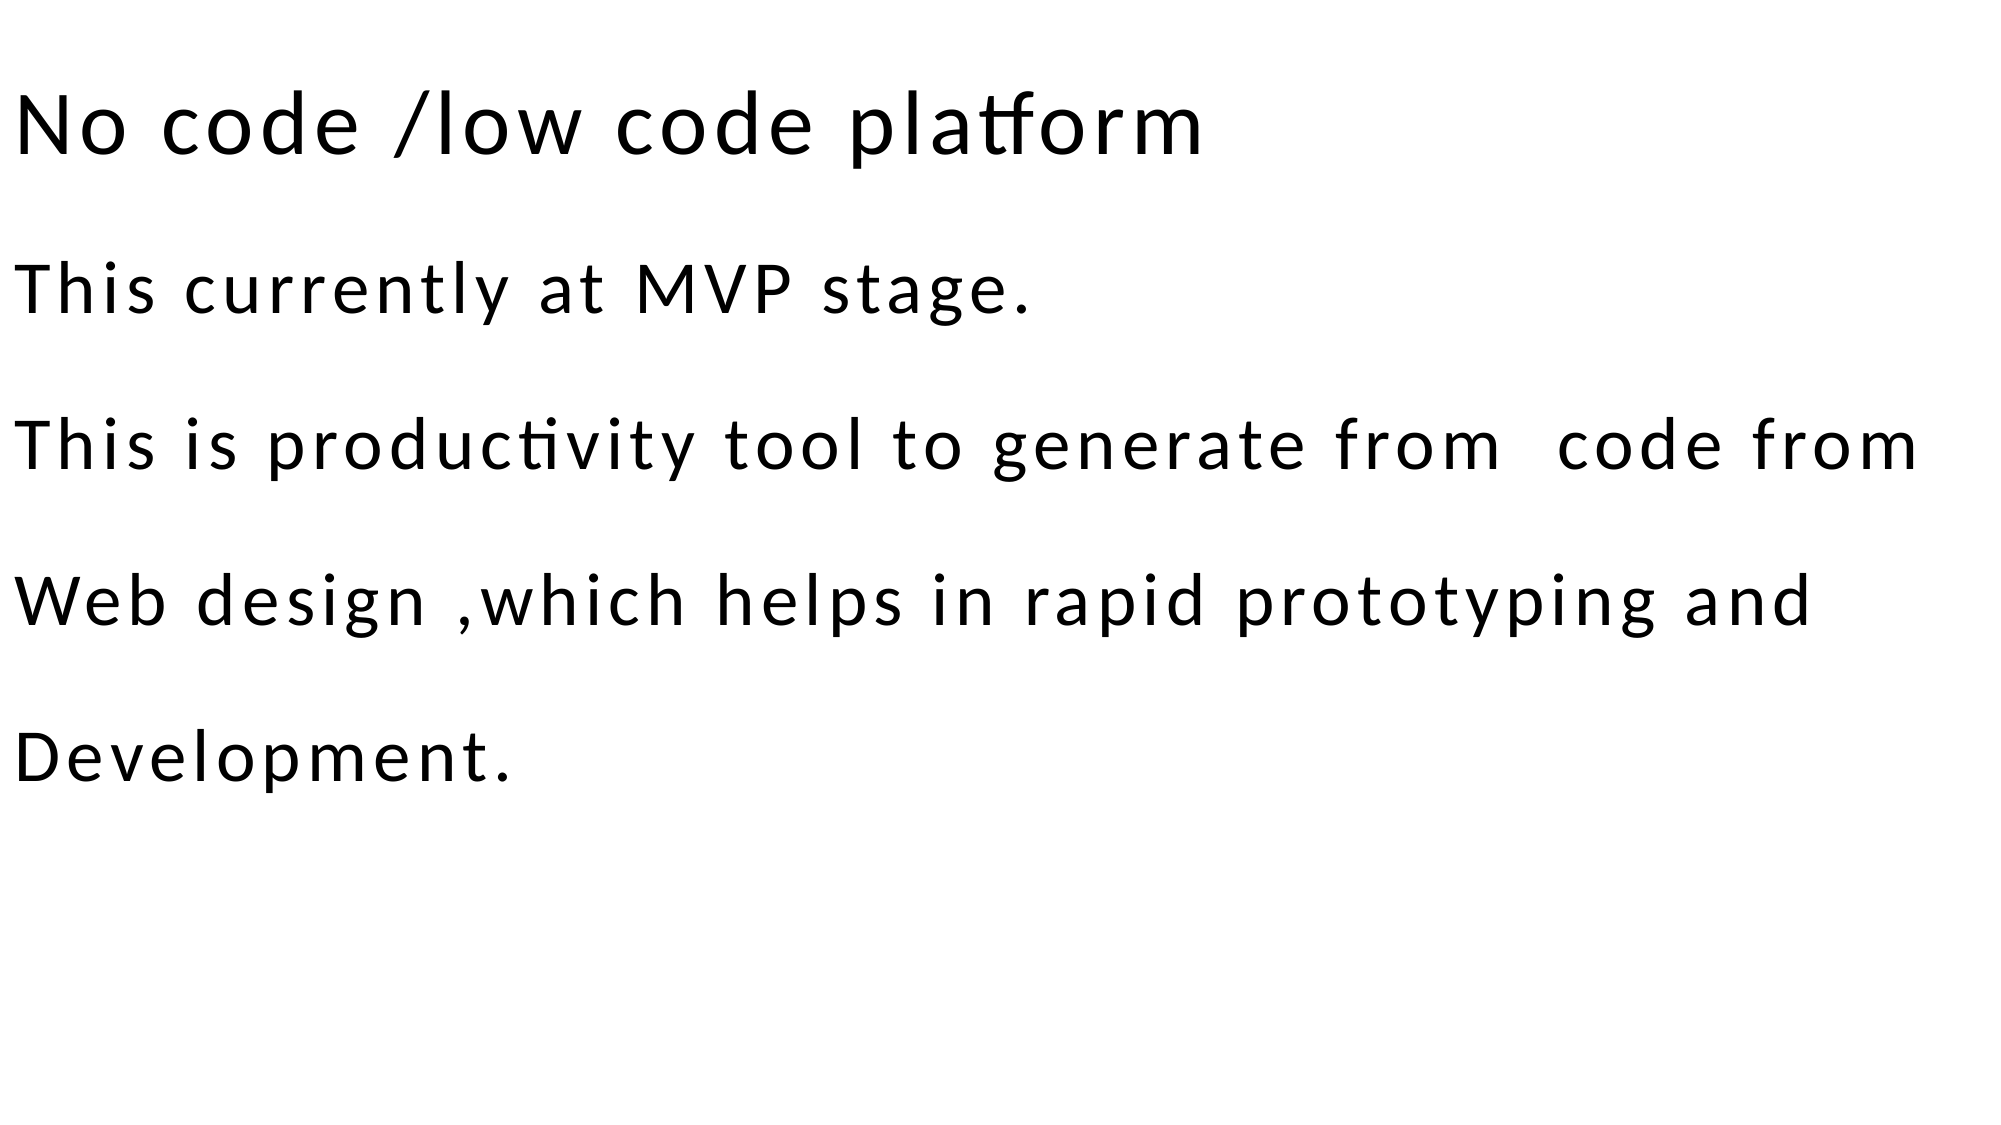

No code /low code platform
This currently at MVP stage.
This is productivity tool to generate from  code from
Web design ,which helps in rapid prototyping and
Development.